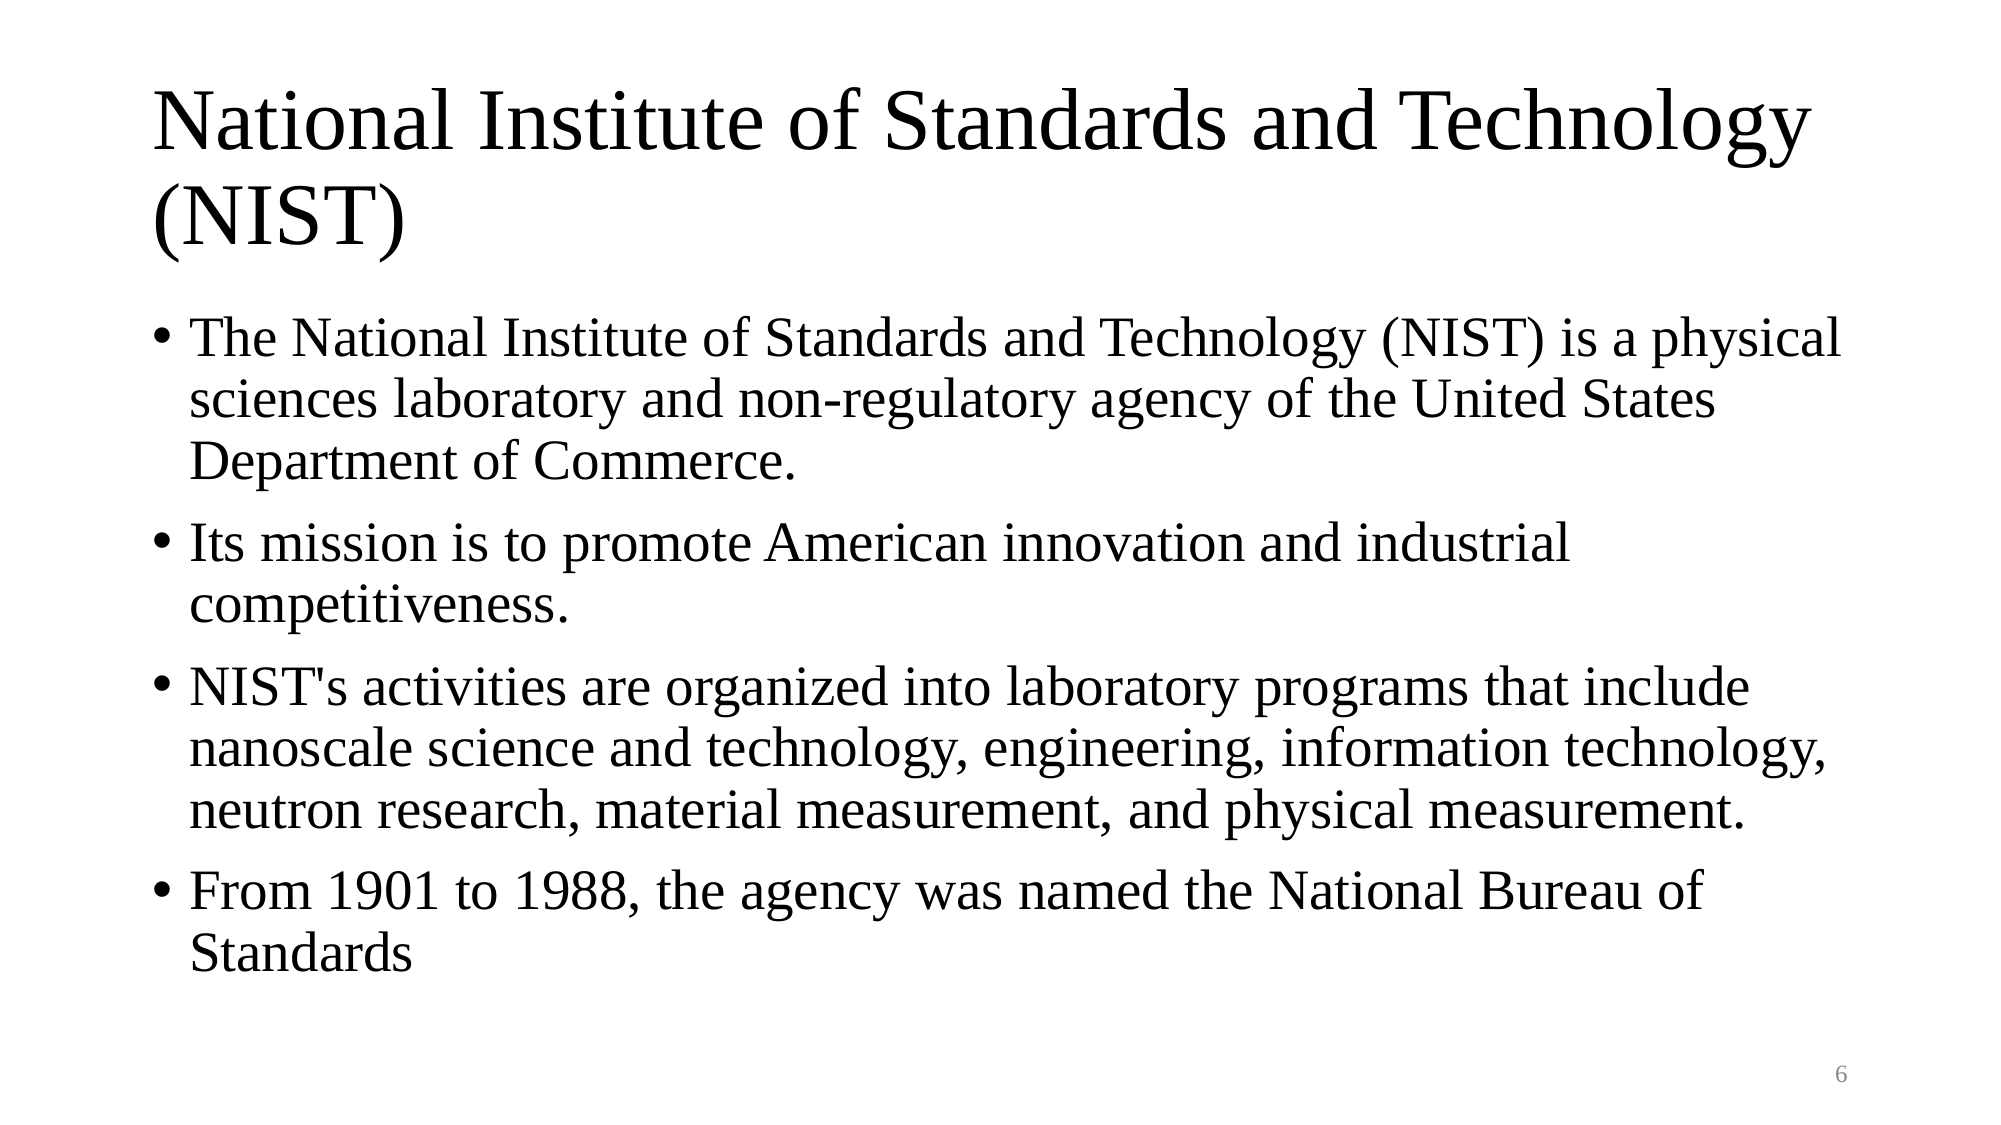

# National Institute of Standards and Technology (NIST)
The National Institute of Standards and Technology (NIST) is a physical sciences laboratory and non-regulatory agency of the United States Department of Commerce.
Its mission is to promote American innovation and industrial competitiveness.
NIST's activities are organized into laboratory programs that include nanoscale science and technology, engineering, information technology, neutron research, material measurement, and physical measurement.
From 1901 to 1988, the agency was named the National Bureau of Standards
6